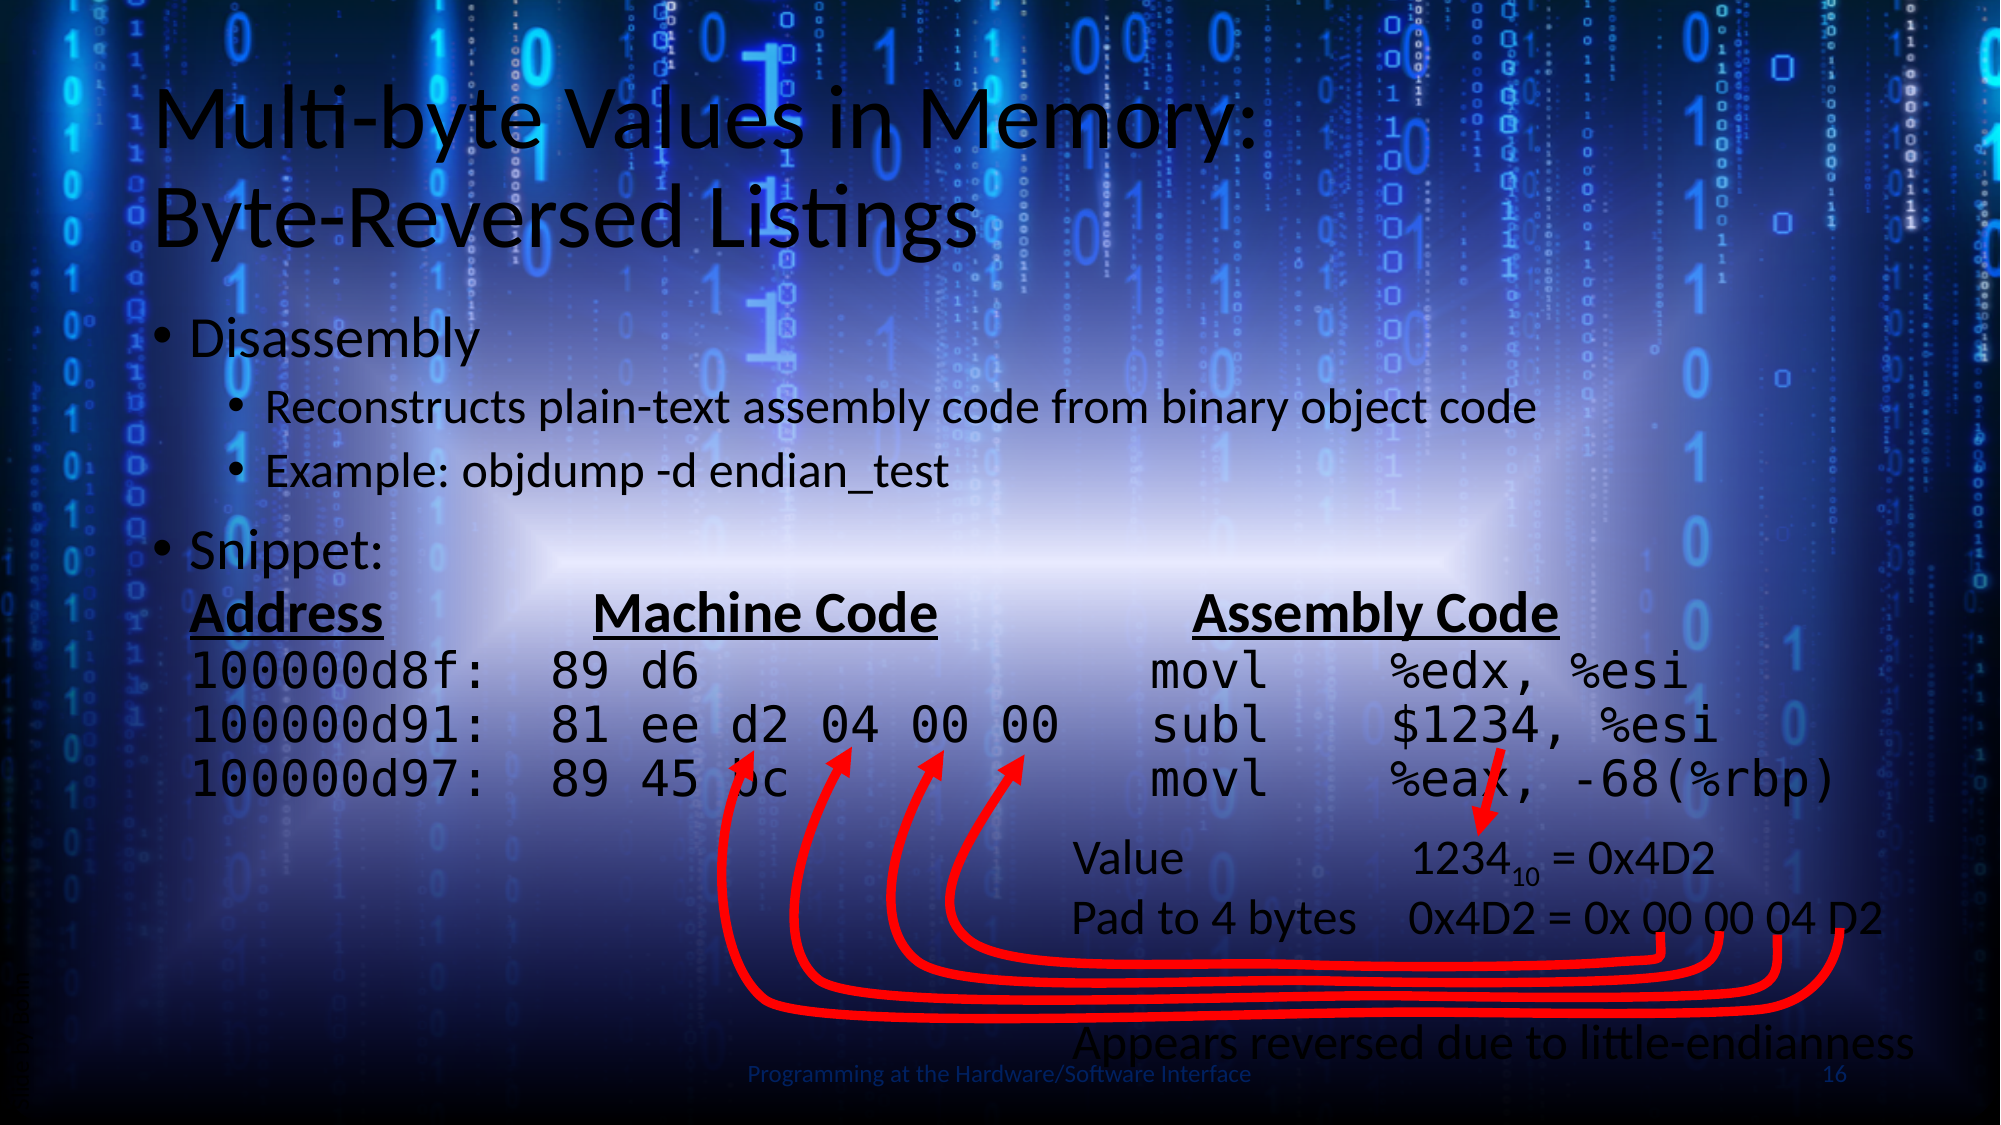

# Multi-byte Values in Memory: Byte-Reversed Listings
Disassembly
Reconstructs plain-text assembly code from binary object code
Example: objdump -d endian_test
Snippet:
Address	Machine Code	Assembly Code
100000d8f:  89 d6               movl    %edx, %esi
100000d91:  81 ee d2 04 00 00   subl    $1234, %esi
100000d97:  89 45 bc            movl    %eax, -68(%rbp)

Slide by Bohn

Value	123410 = 0x4D2
Pad to 4 bytes	0x4D2 = 0x 00 00 04 D2
Appears reversed due to little-endianness
Programming at the Hardware/Software Interface
16